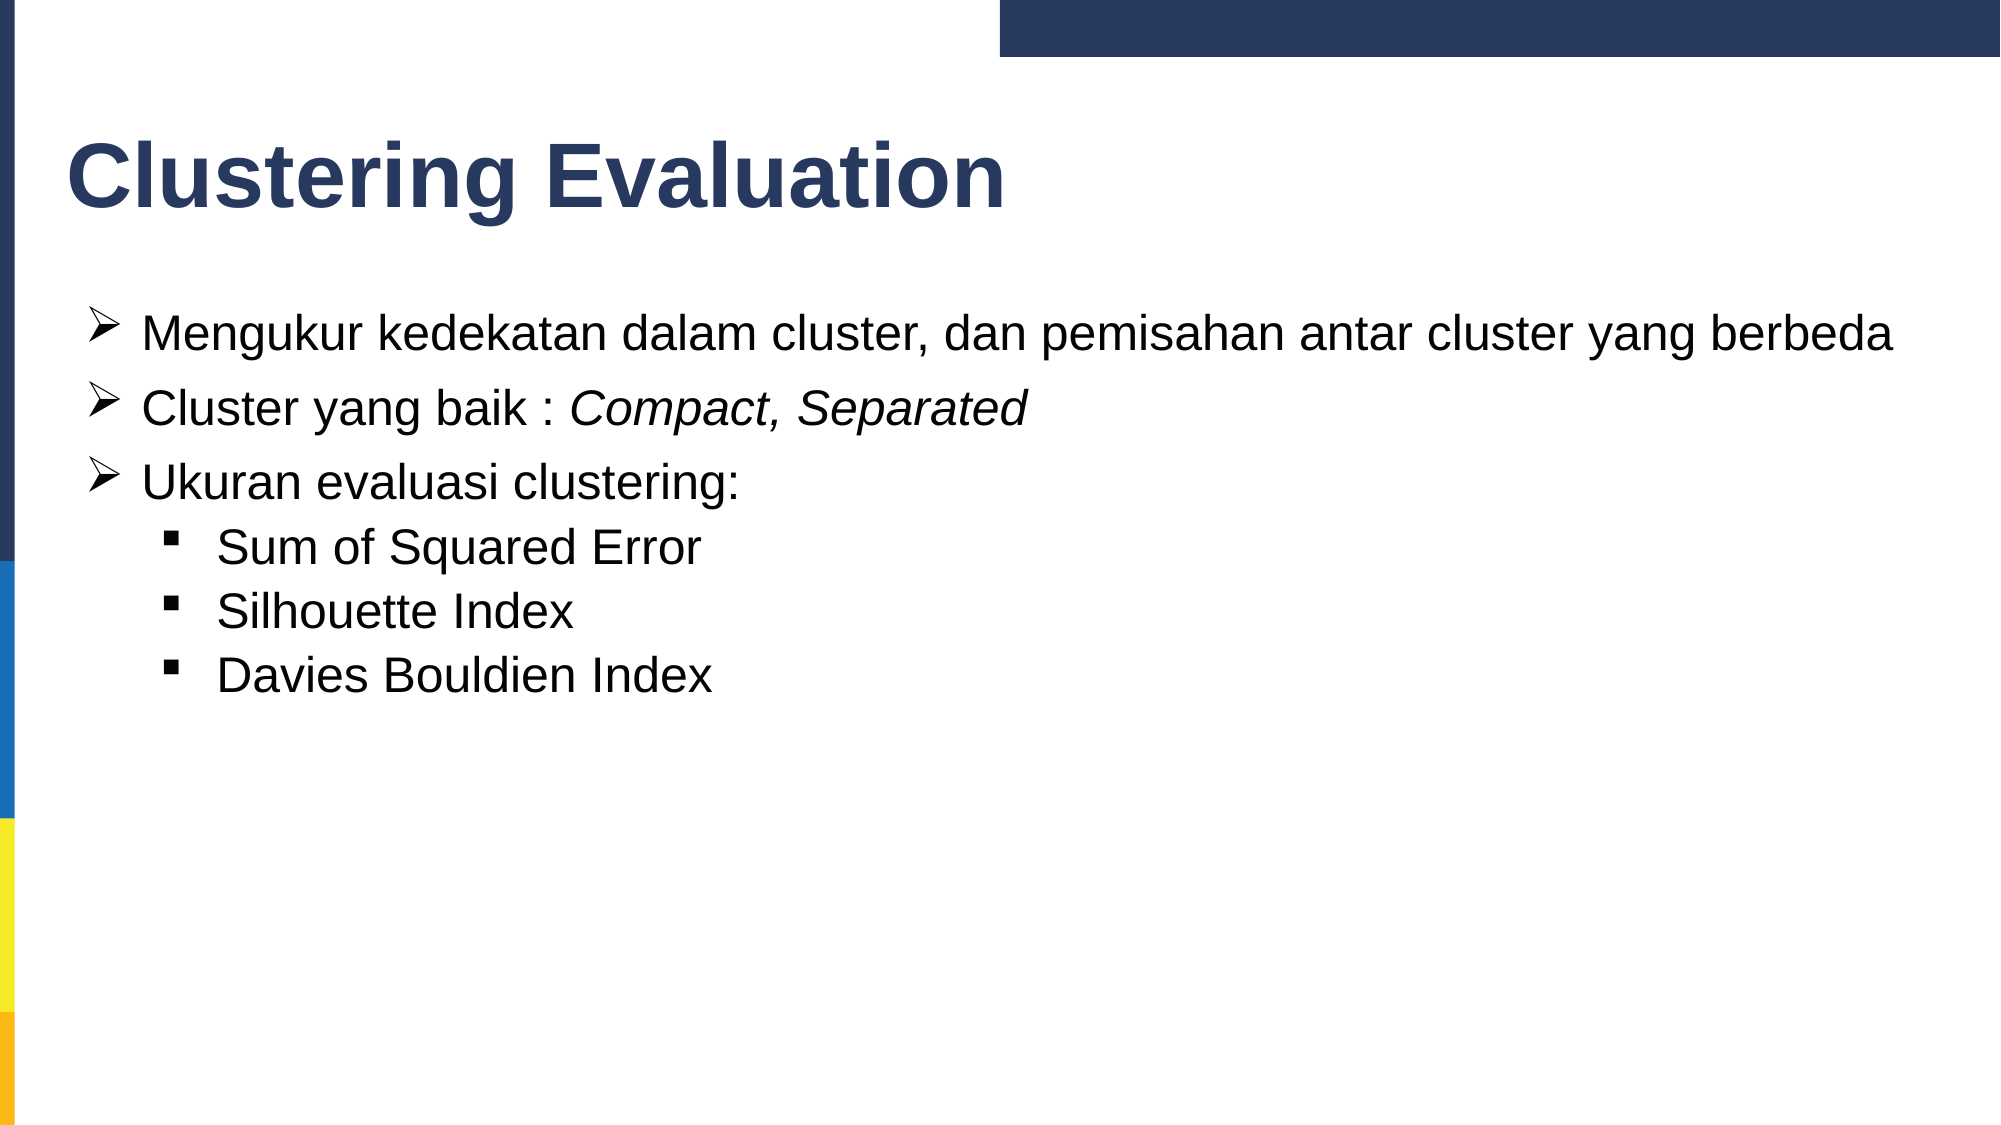

# Clustering Evaluation
Mengukur kedekatan dalam cluster, dan pemisahan antar cluster yang berbeda
Cluster yang baik : Compact, Separated
Ukuran evaluasi clustering:
Sum of Squared Error
Silhouette Index
Davies Bouldien Index